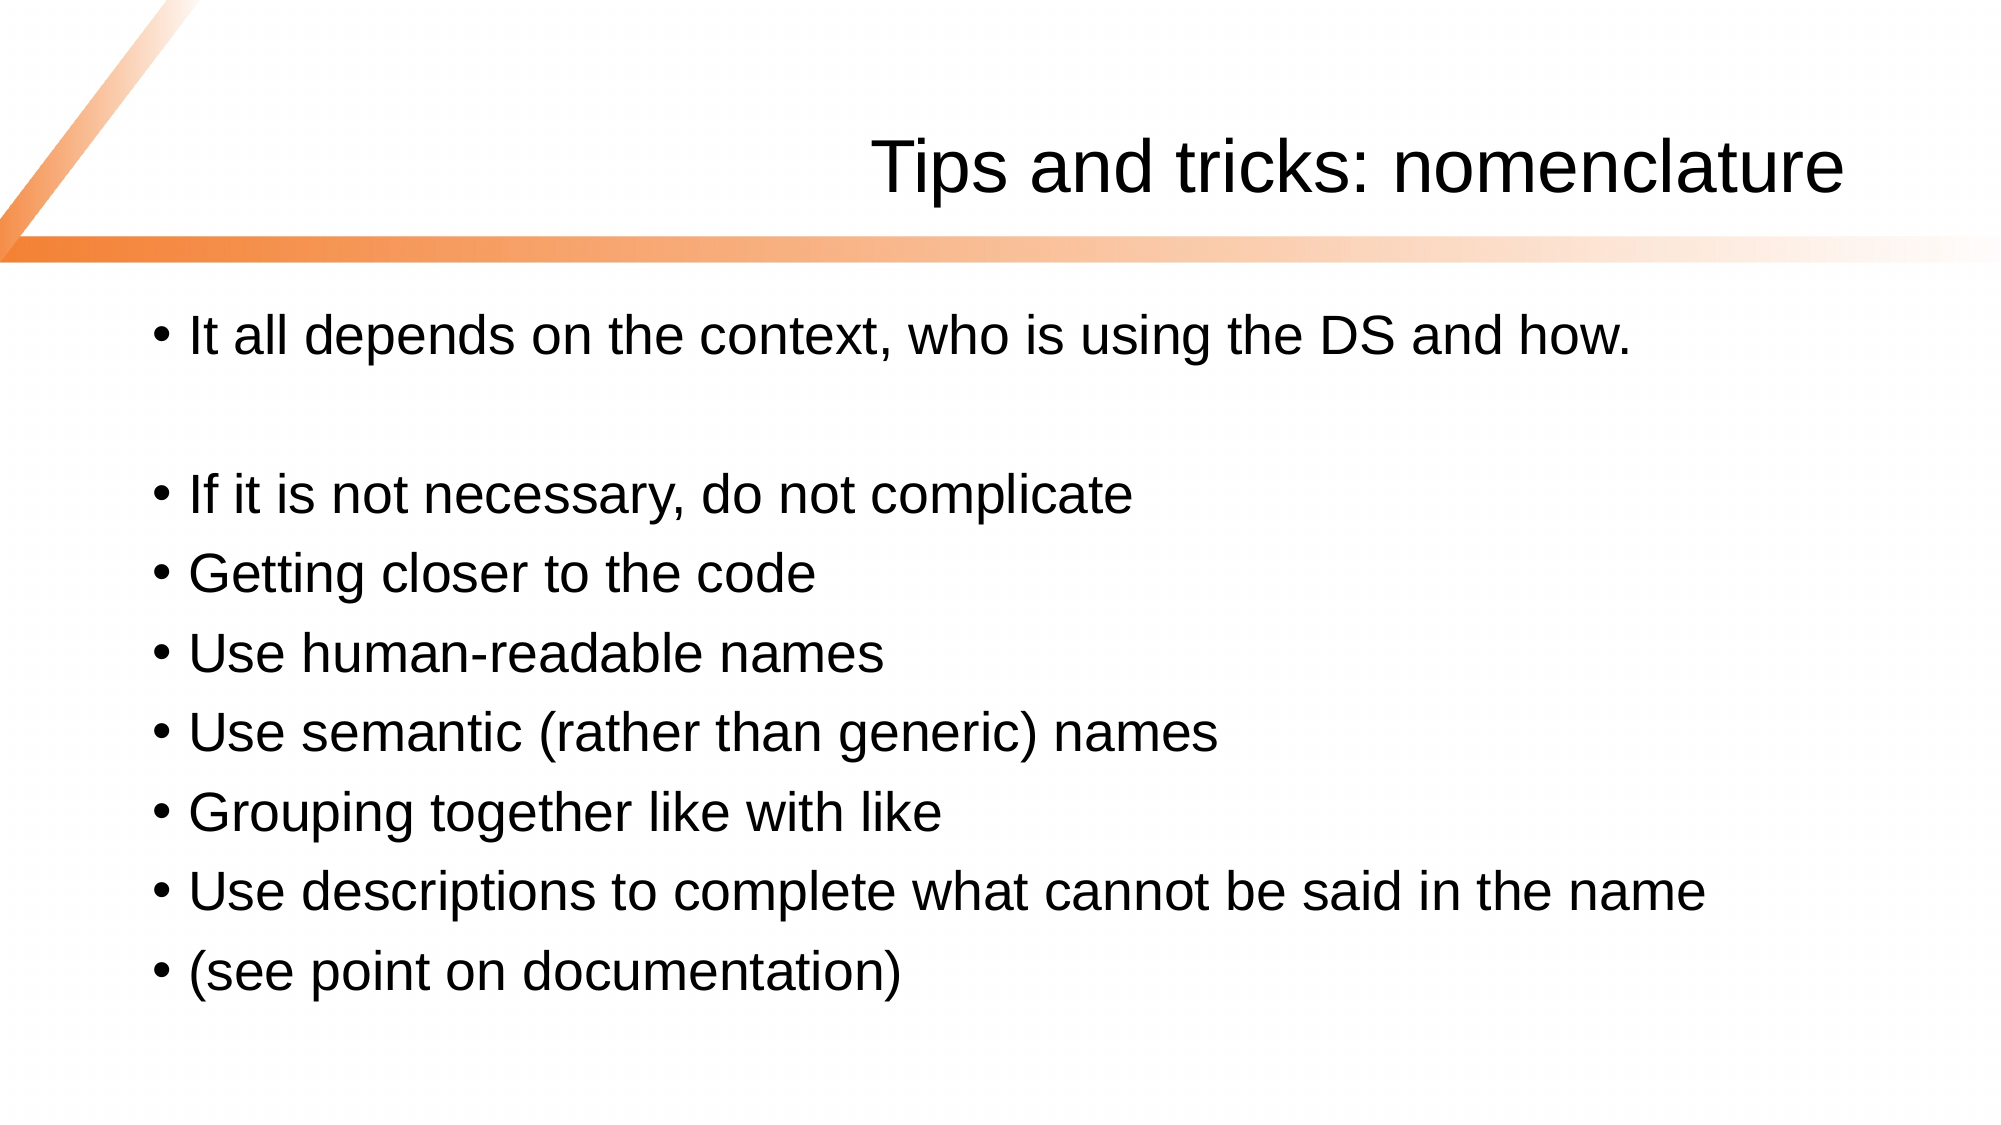

# Tips and tricks: nomenclature
It all depends on the context, who is using the DS and how.

If it is not necessary, do not complicate
Getting closer to the code
Use human-readable names
Use semantic (rather than generic) names
Grouping together like with like
Use descriptions to complete what cannot be said in the name
(see point on documentation)